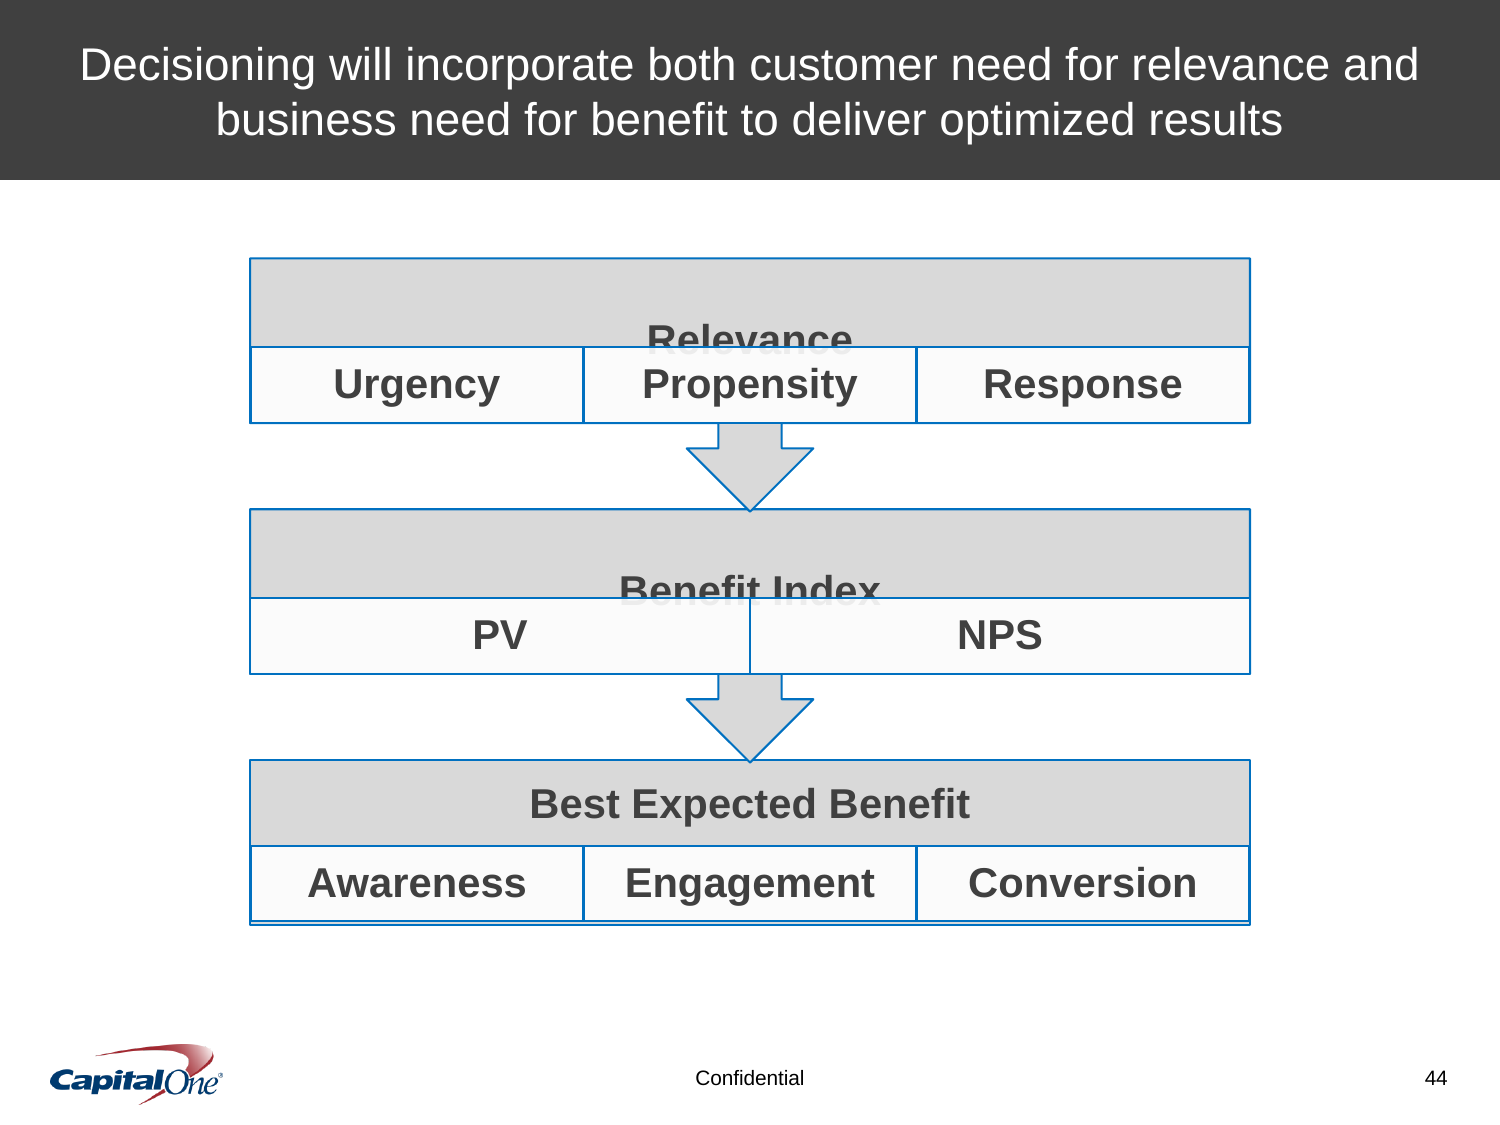

Decisioning will incorporate both customer need for relevance and business need for benefit to deliver optimized results
Best Expected Benefit
Awareness
Engagement
Conversion
Benefit Index
PV
NPS
Relevance
Urgency
Propensity
Response